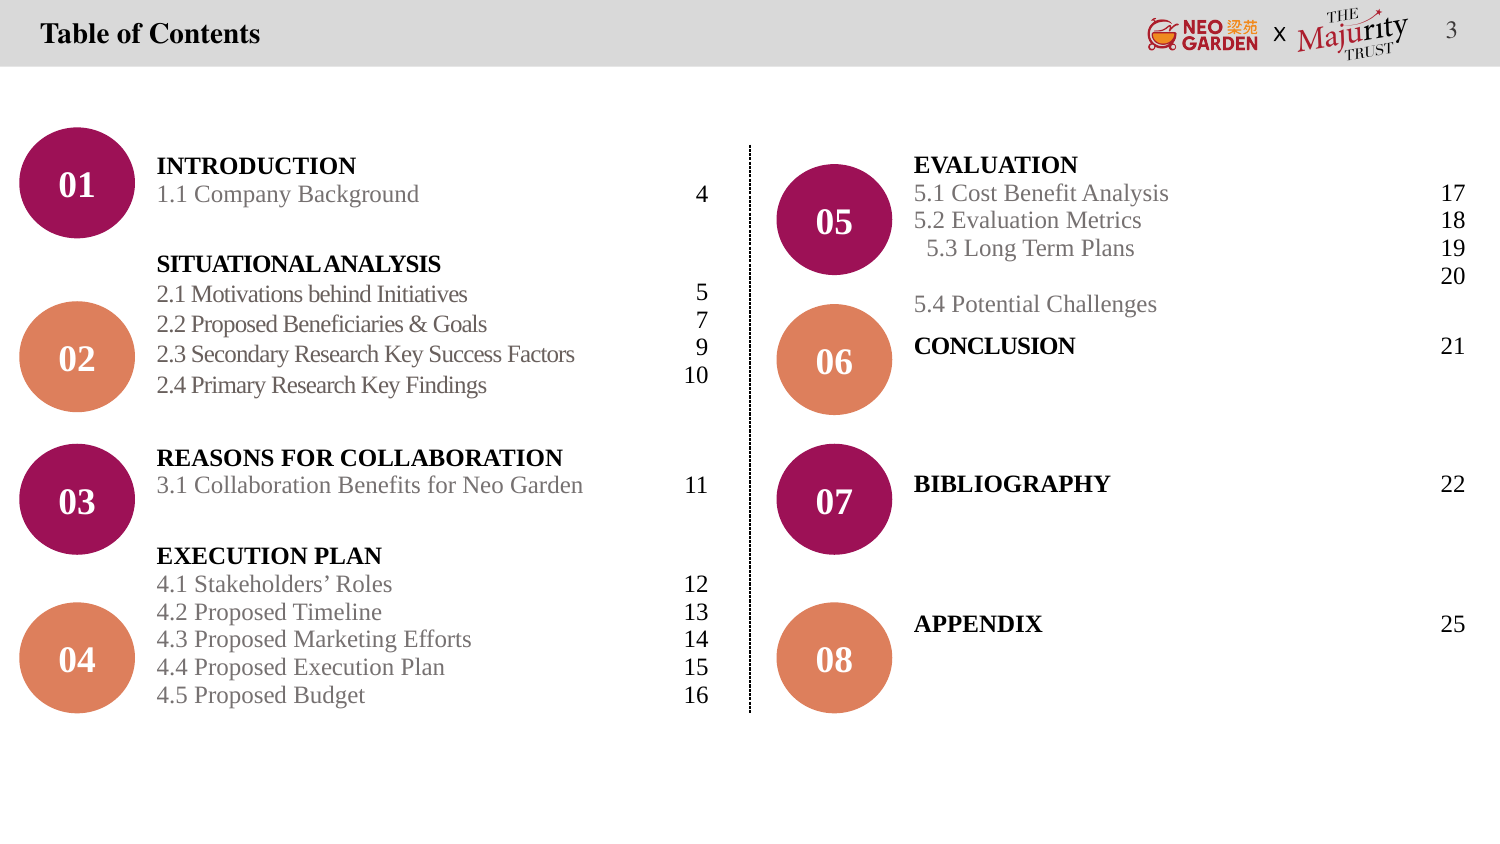

Table of Contents
01
| EVALUATION 5.1 Cost Benefit Analysis 5.2 Evaluation Metrics 5.3 Long Term Plans 5.4 Potential Challenges | 17 18 19 20 |
| --- | --- |
| CONCLUSION | 21 |
| BIBLIOGRAPHY | 22 |
| APPENDIX | 25 |
| INTRODUCTION 1.1 Company Background | 4 |
| --- | --- |
| SITUATIONAL ANALYSIS 2.1 Motivations behind Initiatives 2.2 Proposed Beneficiaries & Goals 2.3 Secondary Research Key Success Factors 2.4 Primary Research Key Findings | 5 7 9 10 |
| REASONS FOR COLLABORATION 3.1 Collaboration Benefits for Neo Garden | 11 |
| EXECUTION PLAN 4.1 Stakeholders’ Roles 4.2 Proposed Timeline 4.3 Proposed Marketing Efforts 4.4 Proposed Execution Plan 4.5 Proposed Budget | 12 13 14 1516 |
05
02
06
03
07
08
04